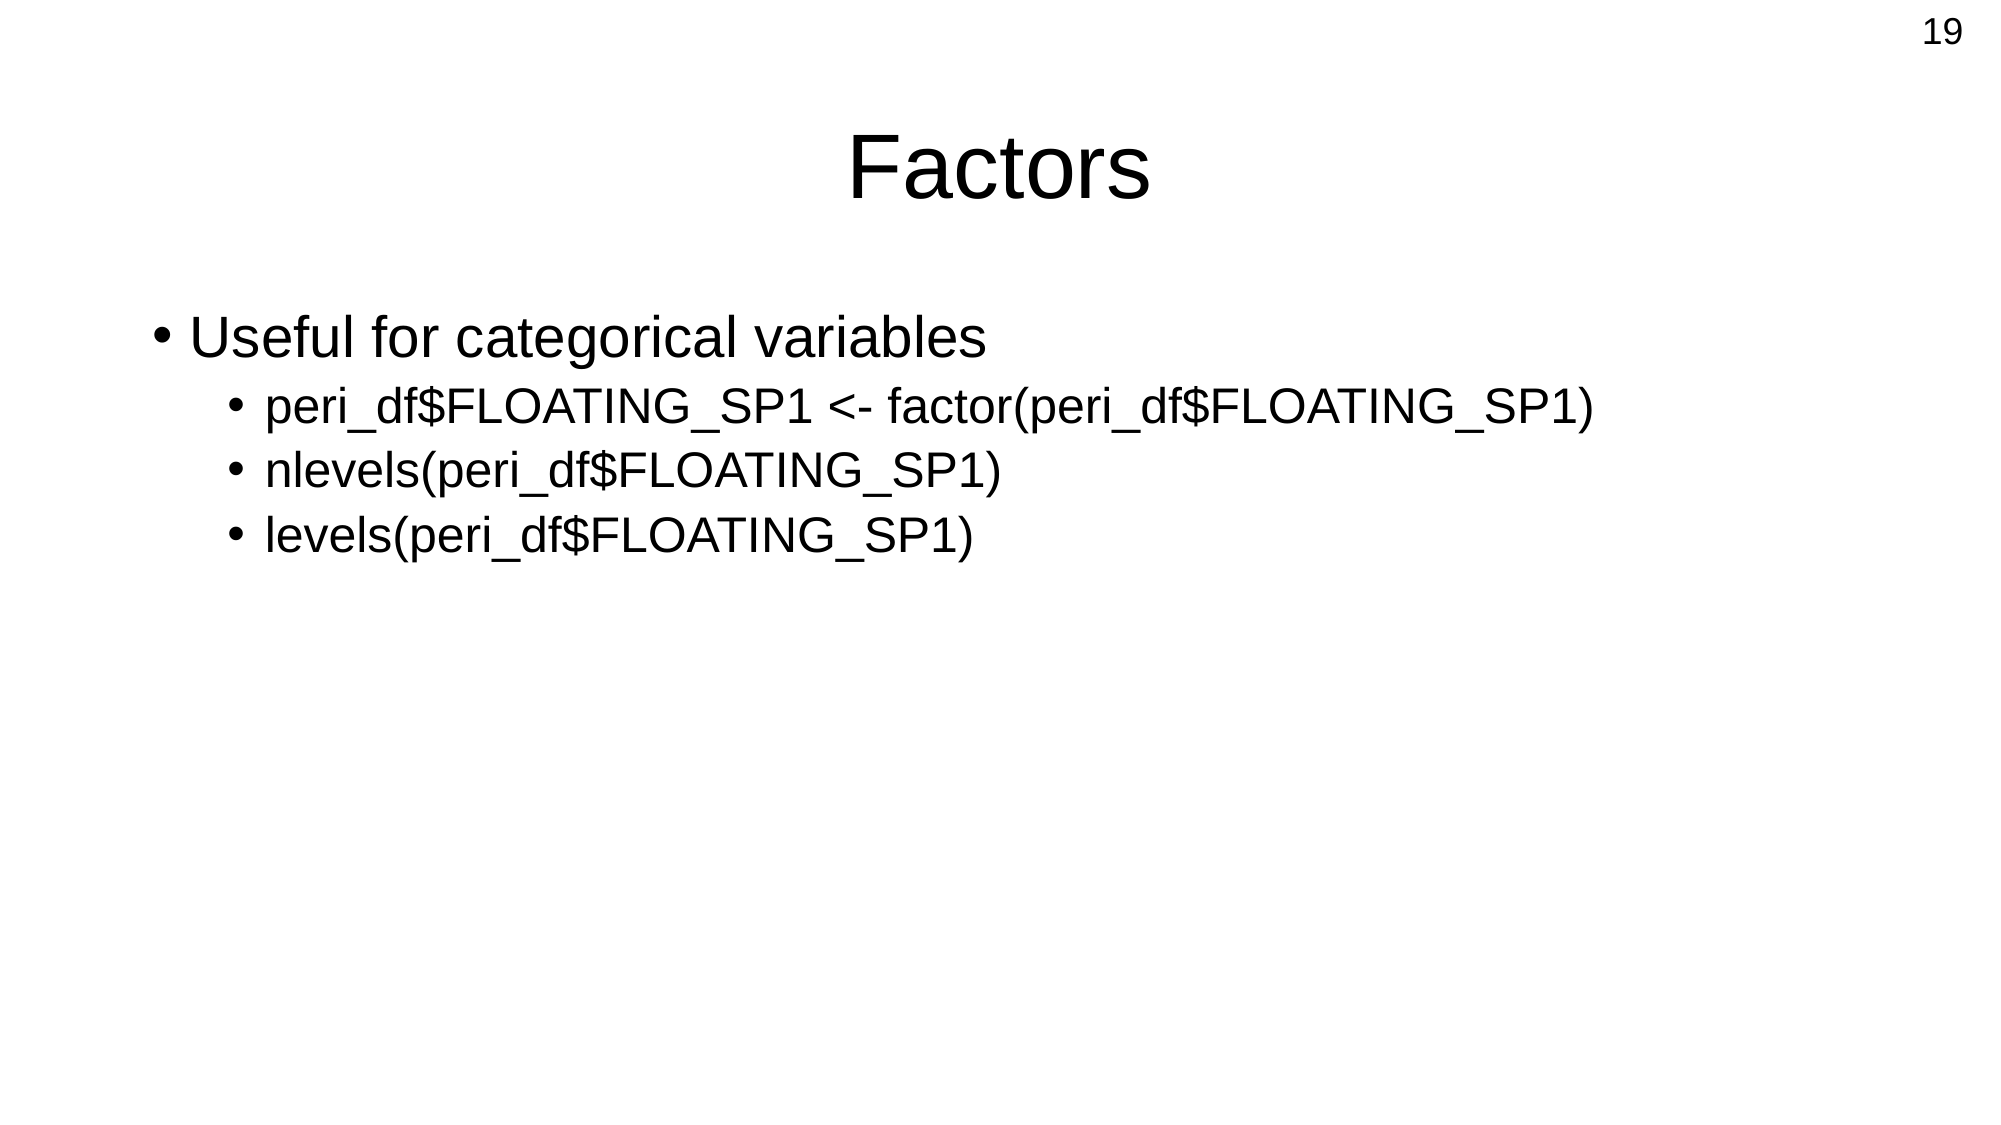

19
# Factors
Useful for categorical variables
peri_df$FLOATING_SP1 <- factor(peri_df$FLOATING_SP1)
nlevels(peri_df$FLOATING_SP1)
levels(peri_df$FLOATING_SP1)